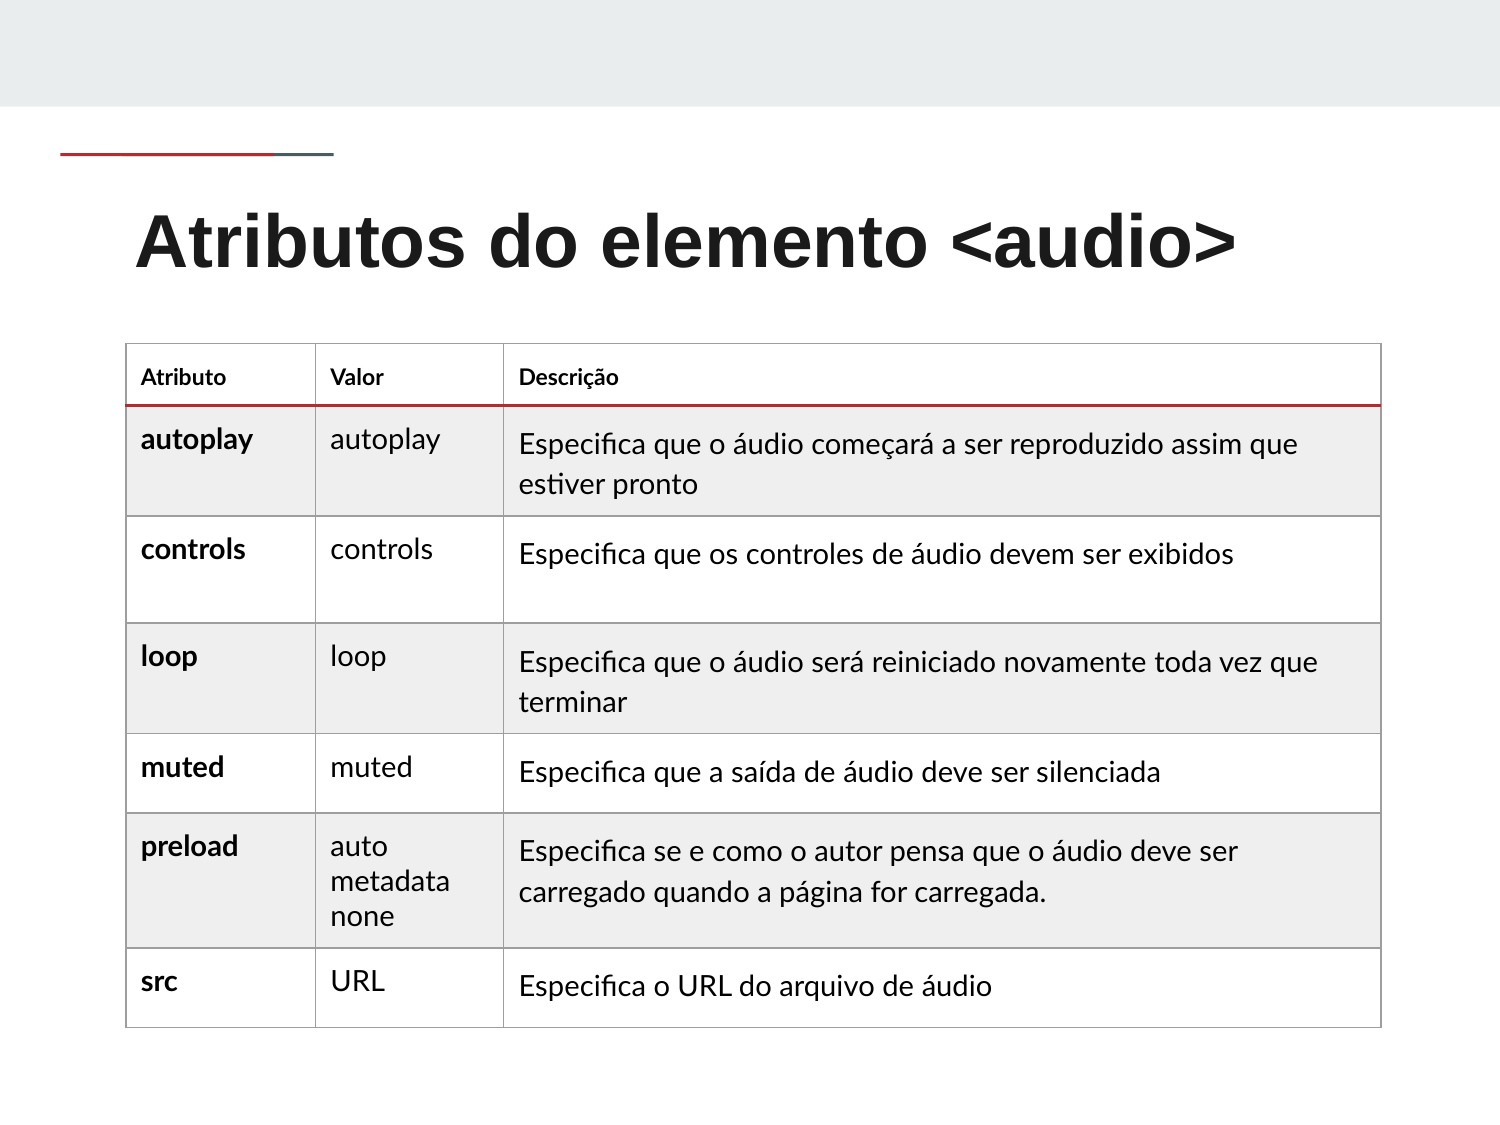

# Atributos do elemento <audio>
| Atributo | Valor | Descrição |
| --- | --- | --- |
| autoplay | autoplay | Especifica que o áudio começará a ser reproduzido assim que estiver pronto |
| controls | controls | Especifica que os controles de áudio devem ser exibidos |
| loop | loop | Especifica que o áudio será reiniciado novamente toda vez que terminar |
| muted | muted | Especifica que a saída de áudio deve ser silenciada |
| preload | auto metadata none | Especifica se e como o autor pensa que o áudio deve ser carregado quando a página for carregada. |
| src | URL | Especifica o URL do arquivo de áudio |